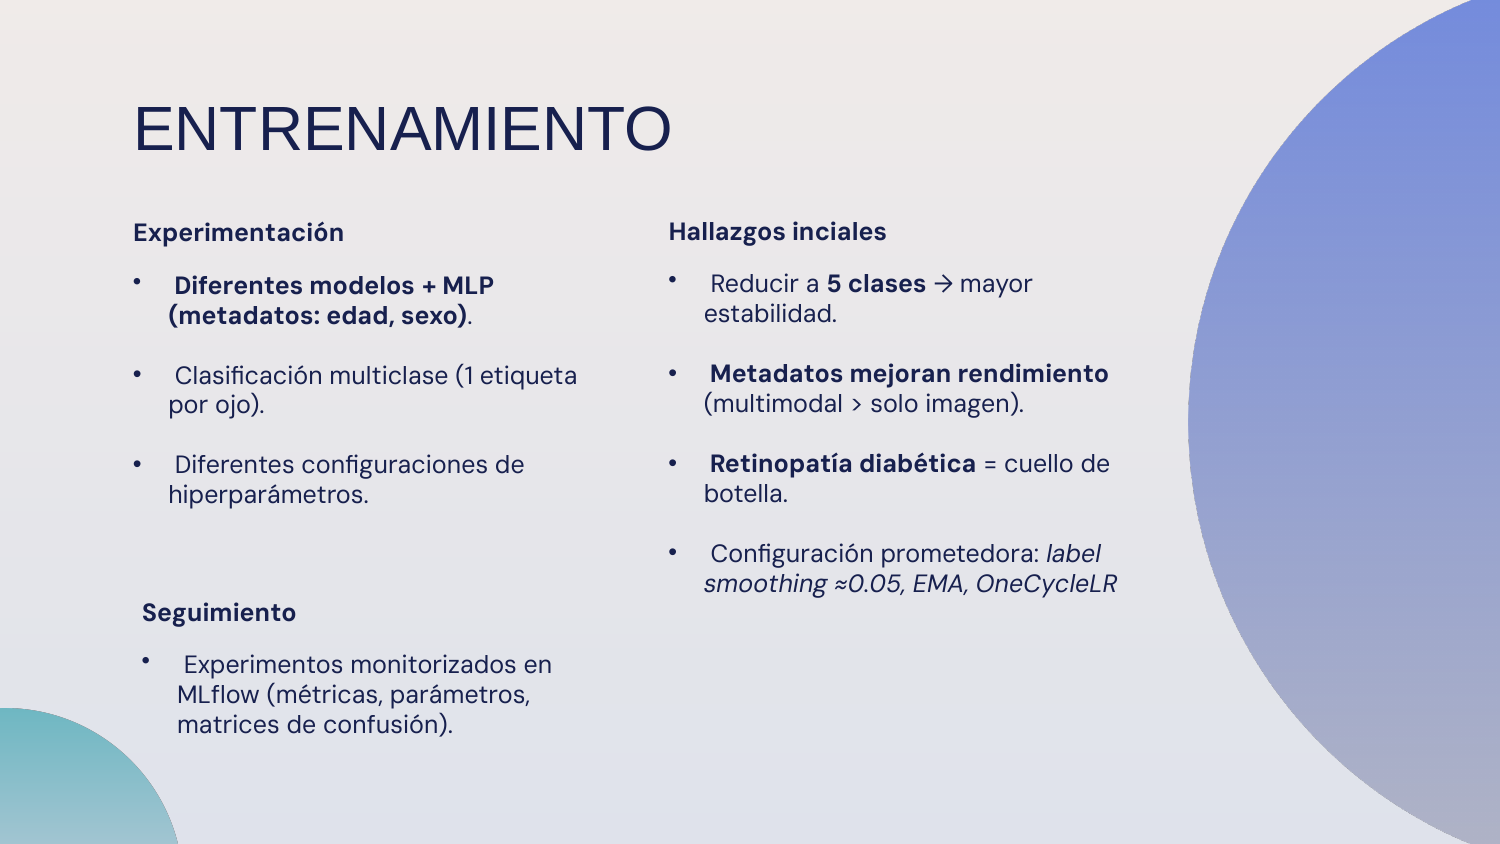

# ENTRENAMIENTO
Hallazgos inciales
Experimentación
 Reducir a 5 clases → mayor estabilidad.

 Metadatos mejoran rendimiento (multimodal > solo imagen).

 Retinopatía diabética = cuello de botella.

 Configuración prometedora: label smoothing ≈0.05, EMA, OneCycleLR
 Diferentes modelos + MLP (metadatos: edad, sexo).

 Clasificación multiclase (1 etiqueta por ojo).

 Diferentes configuraciones de hiperparámetros.

Seguimiento
 Experimentos monitorizados en MLflow (métricas, parámetros, matrices de confusión).